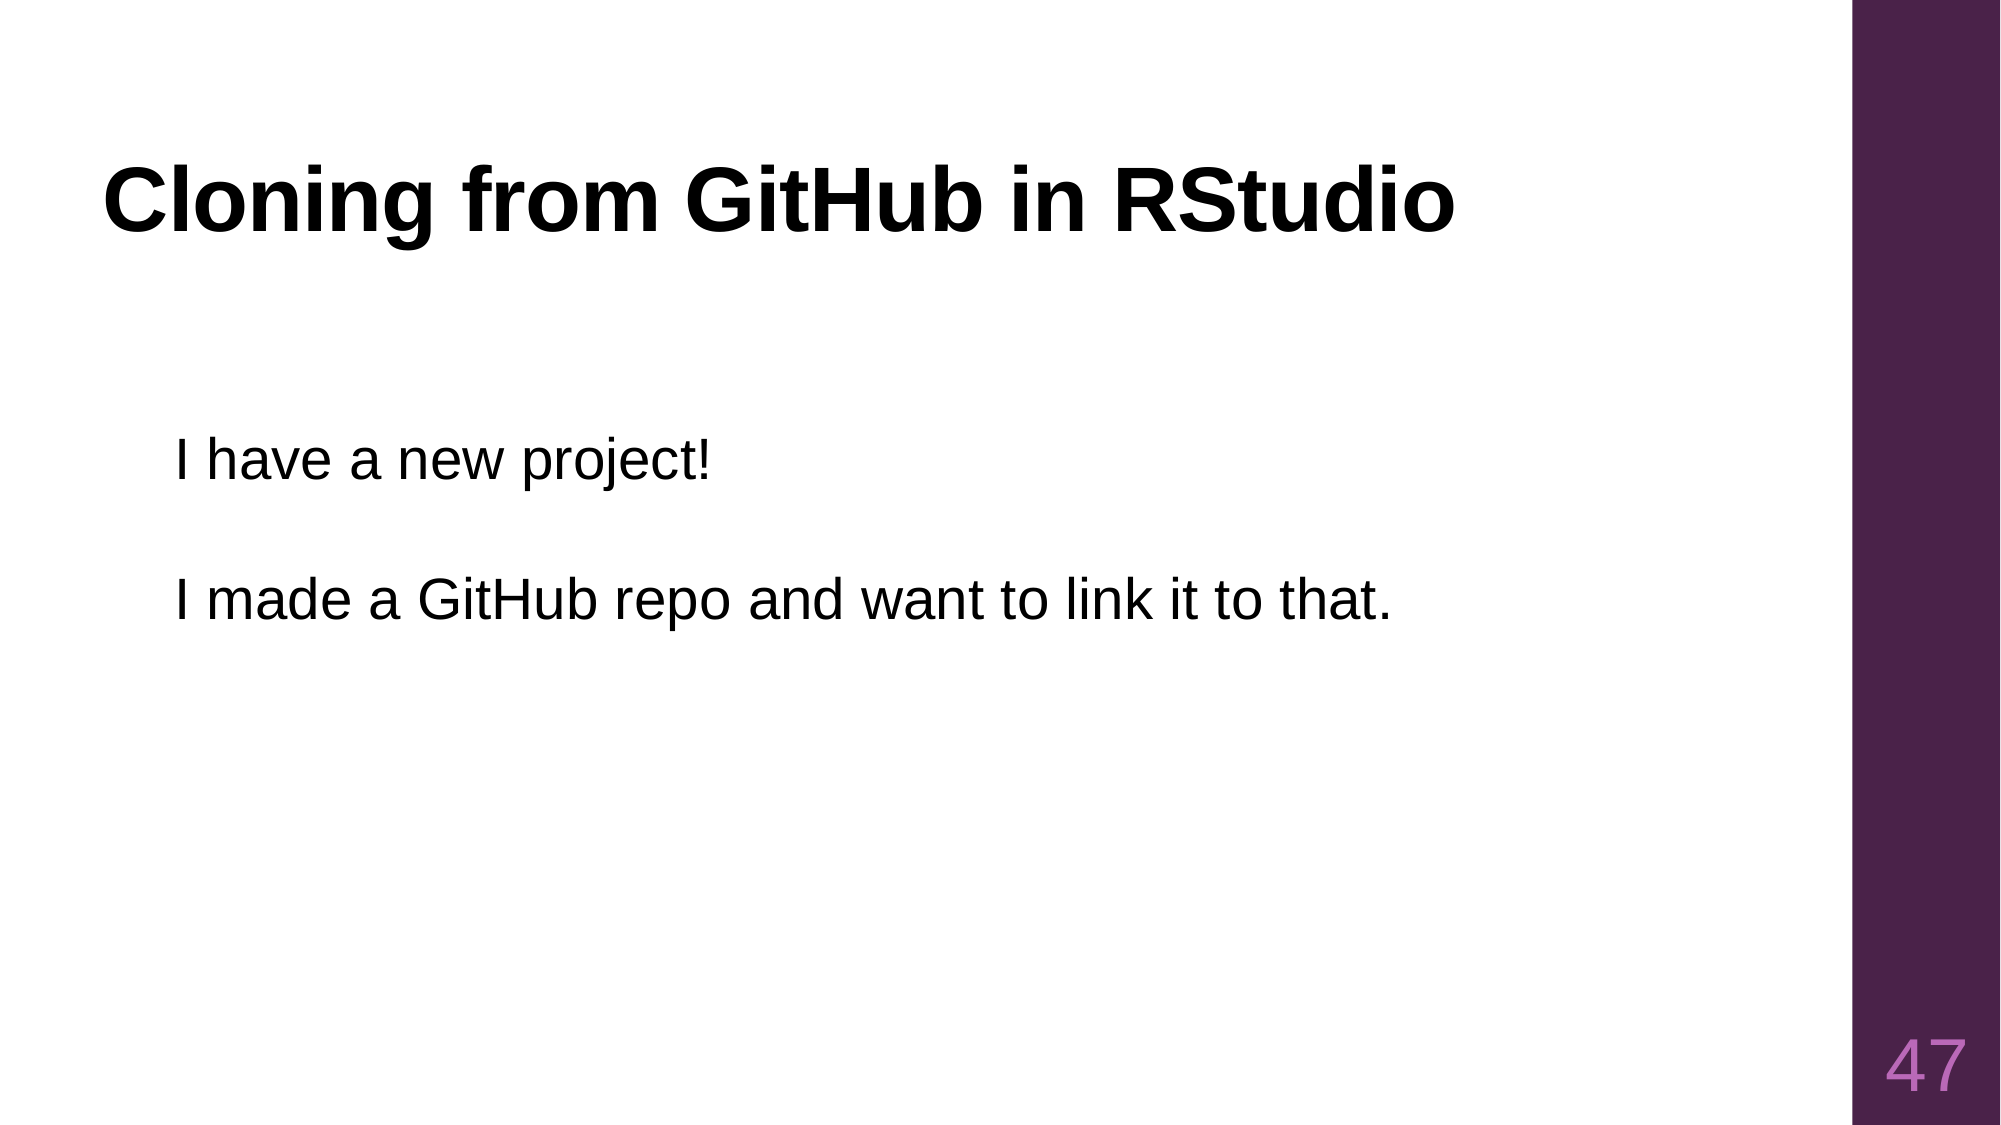

# Cloning from GitHub in RStudio
I have a new project!
I made a GitHub repo and want to link it to that.

47